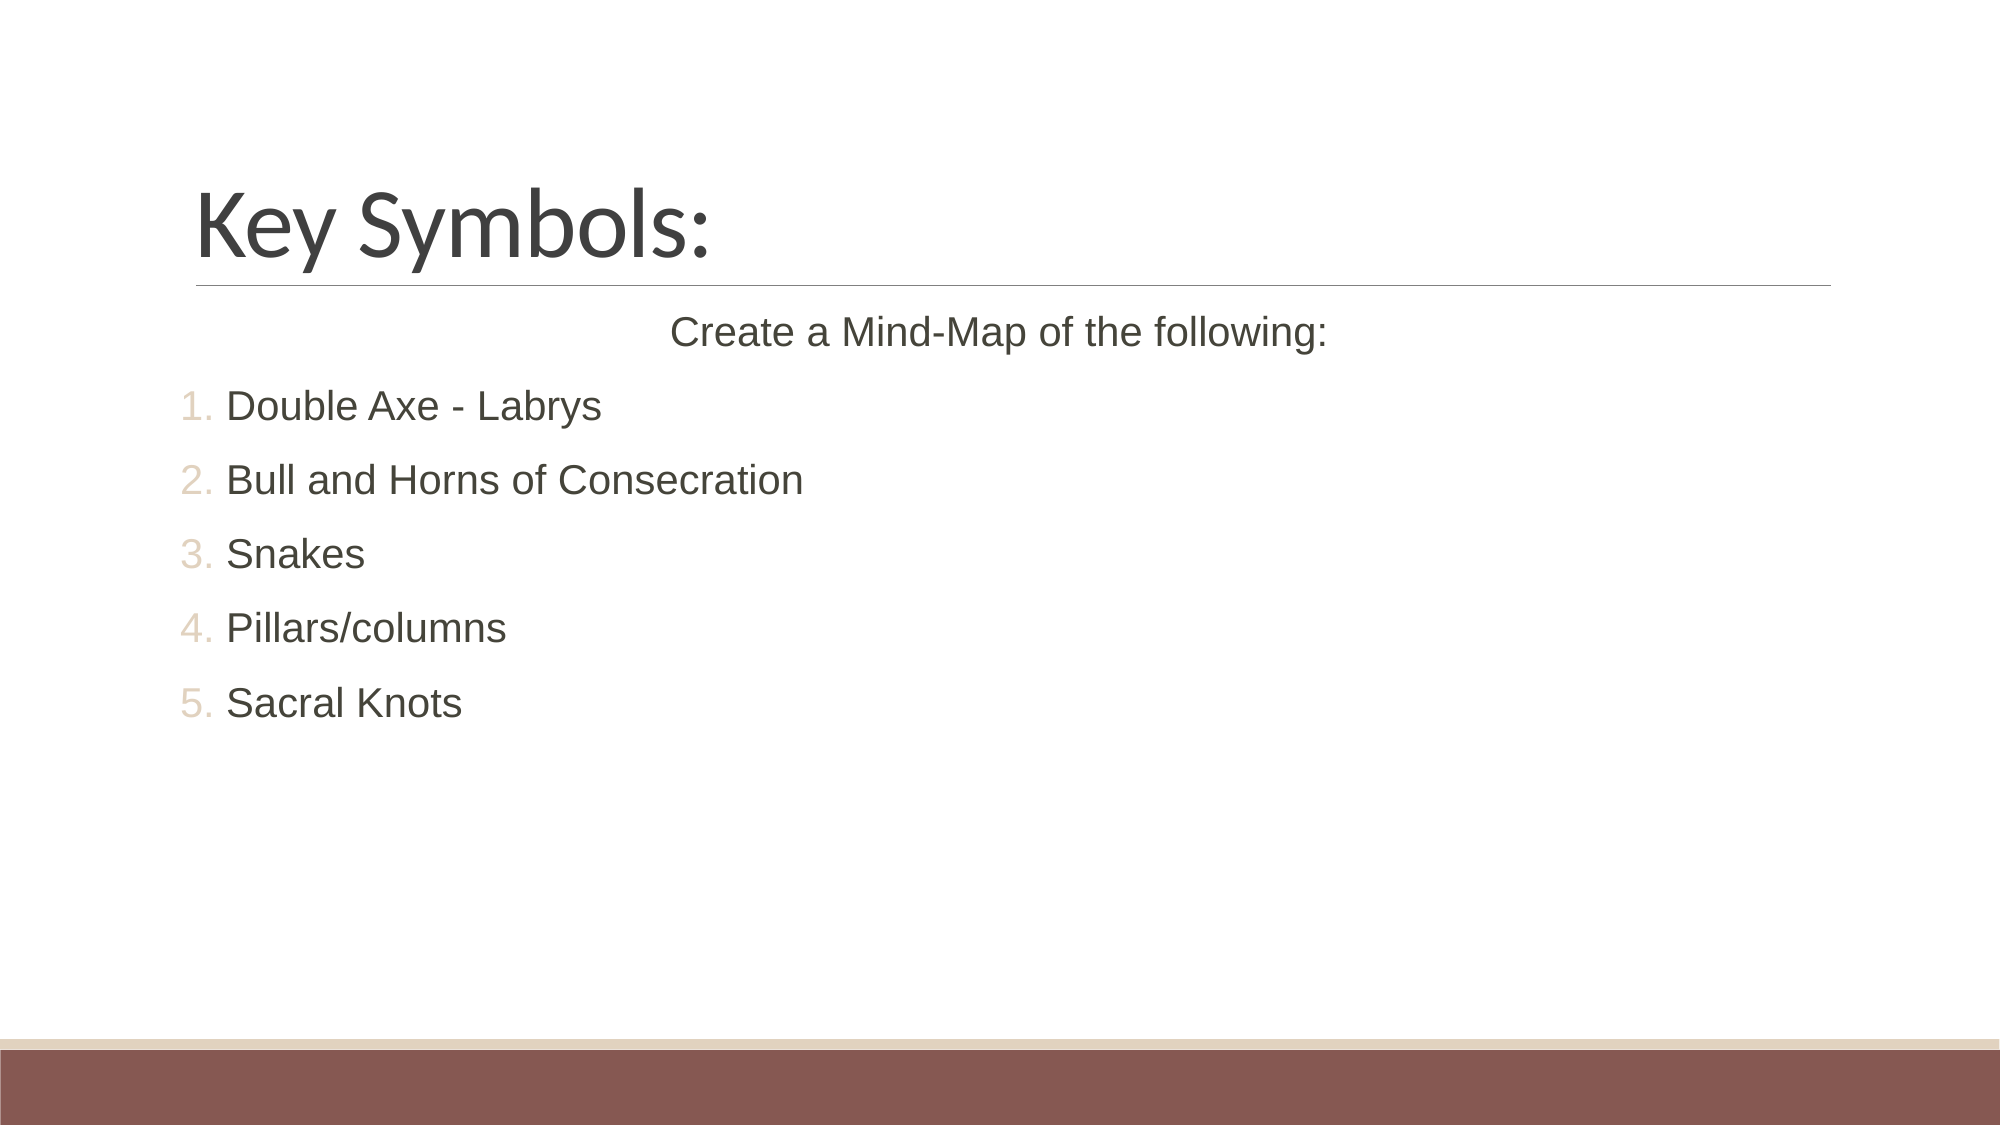

# Key Symbols:
Create a Mind-Map of the following:
 Double Axe - Labrys
 Bull and Horns of Consecration
 Snakes
 Pillars/columns
 Sacral Knots